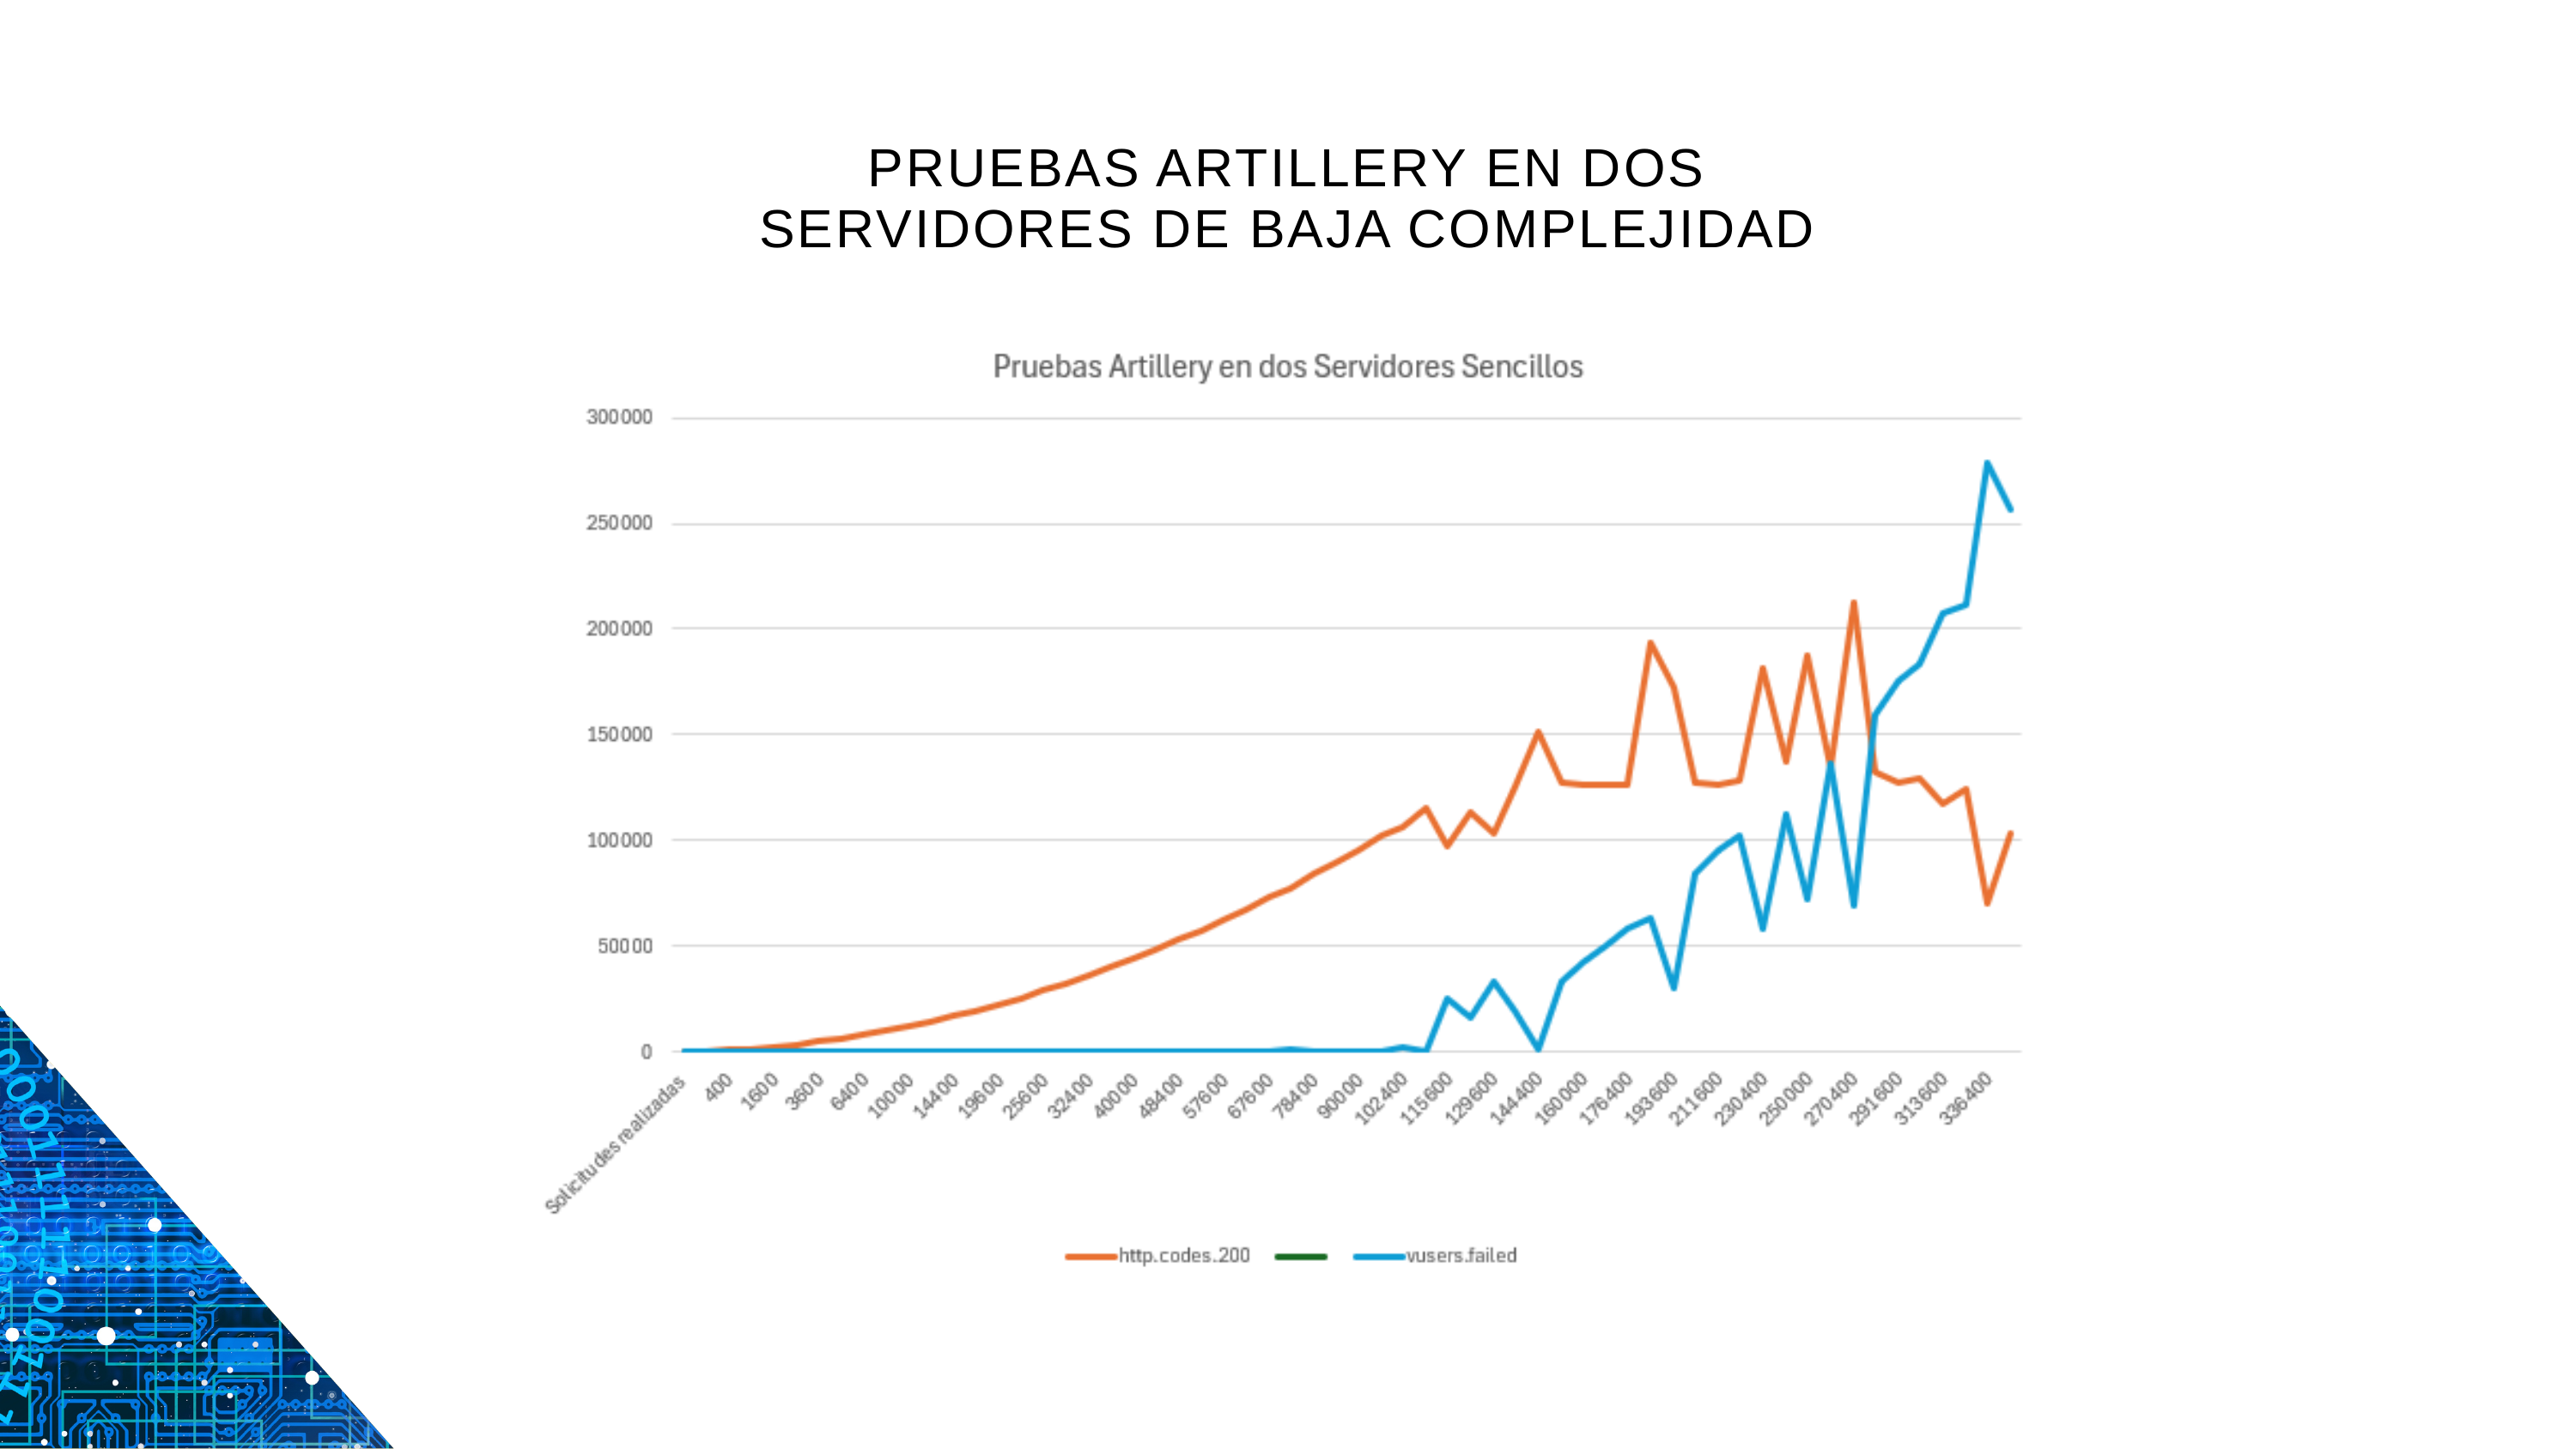

PRUEBAS ARTILLERY EN DOS SERVIDORES DE BAJA COMPLEJIDAD